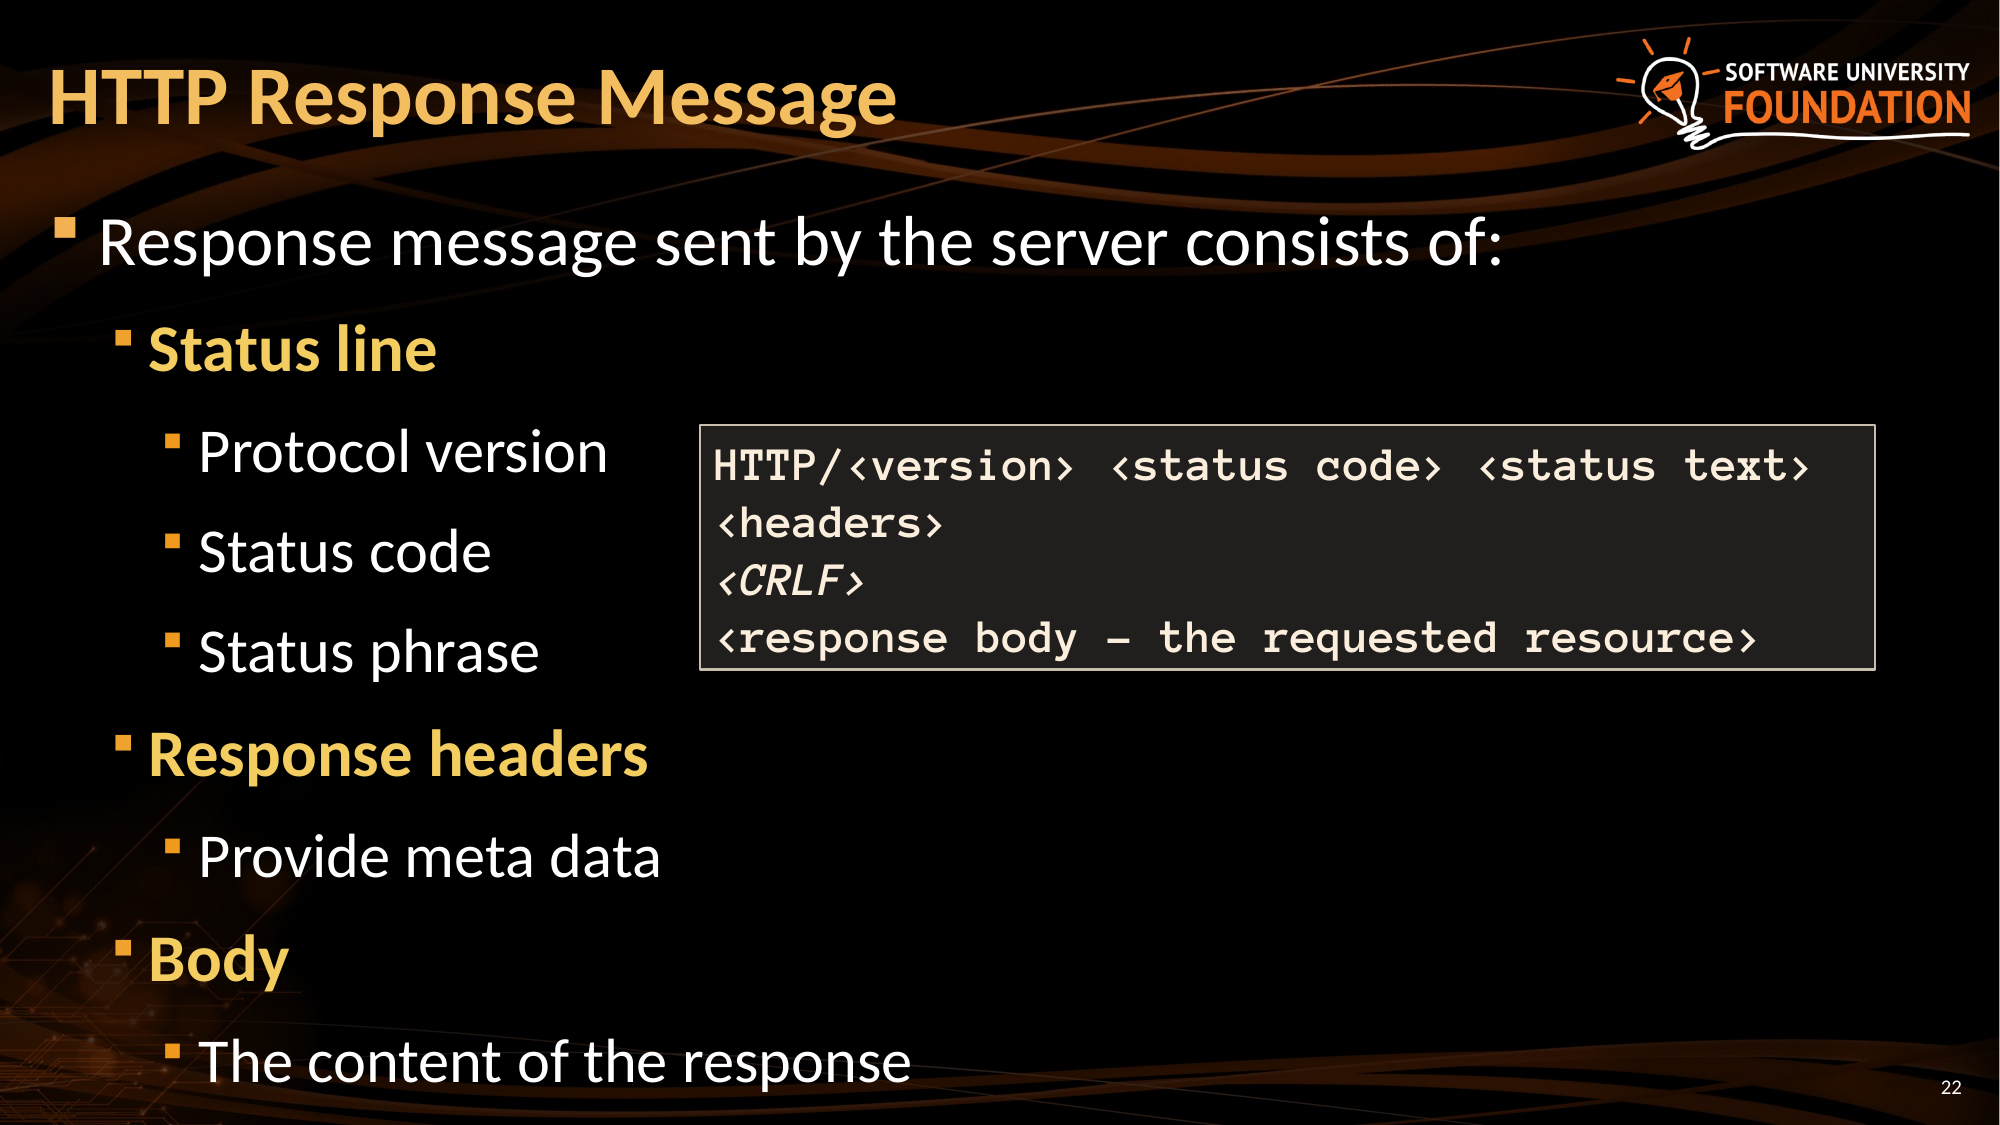

# HTTP Response Message
Response message sent by the server consists of:
Status line
Protocol version
Status code
Status phrase
Response headers
Provide meta data
Body
The content of the response
HTTP/<version> <status code> <status text>
<headers>
<CRLF>
<response body – the requested resource>
22